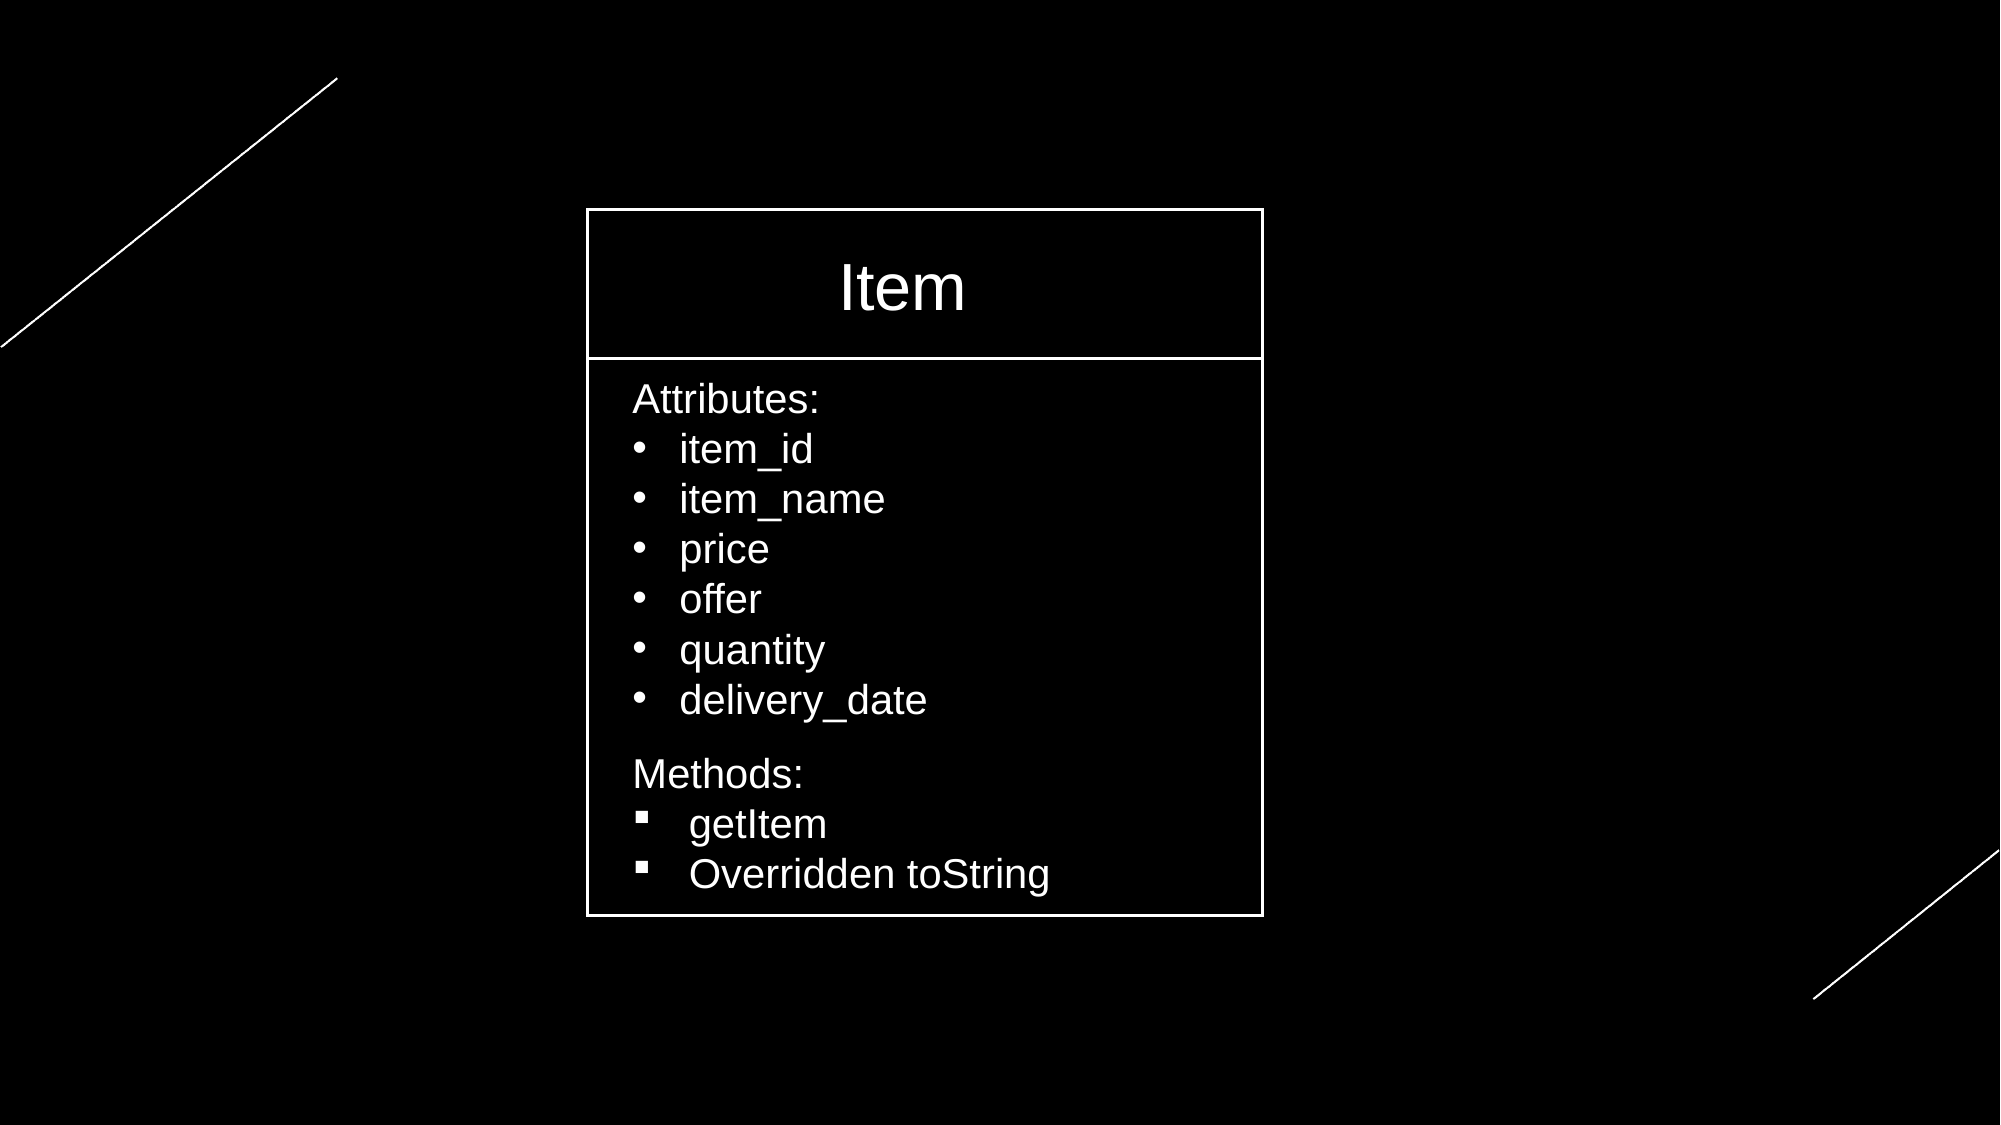

Item

Attributes:
item_id
item_name
price
offer
quantity
delivery_date
Methods:
getItem
Overridden toString